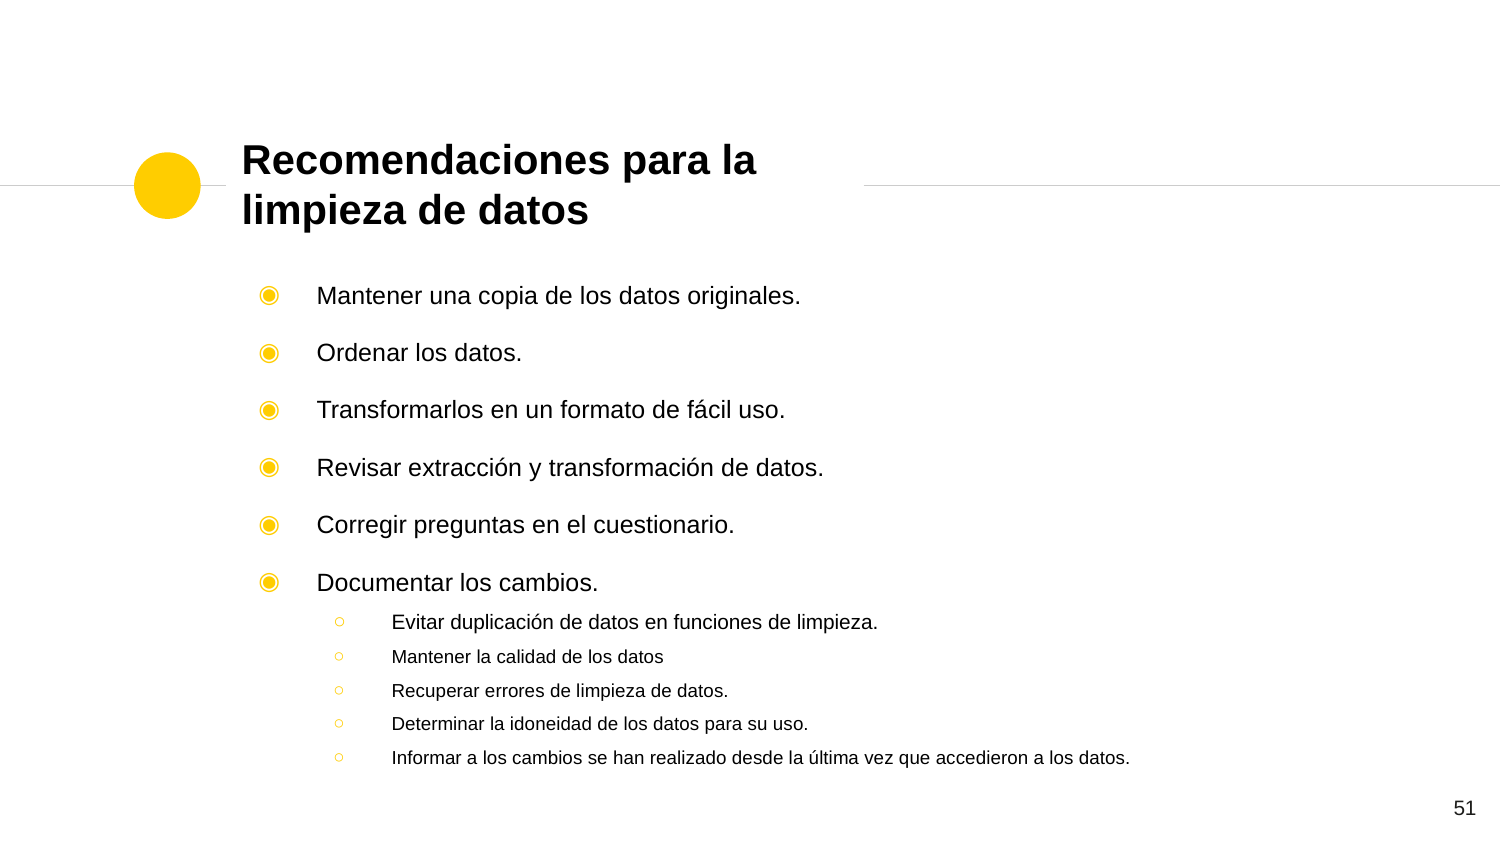

# Recomendaciones para la limpieza de datos
Mantener una copia de los datos originales.
Ordenar los datos.
Transformarlos en un formato de fácil uso.
Revisar extracción y transformación de datos.
Corregir preguntas en el cuestionario.
Documentar los cambios.
Evitar duplicación de datos en funciones de limpieza.
Mantener la calidad de los datos
Recuperar errores de limpieza de datos.
Determinar la idoneidad de los datos para su uso.
Informar a los cambios se han realizado desde la última vez que accedieron a los datos.
51